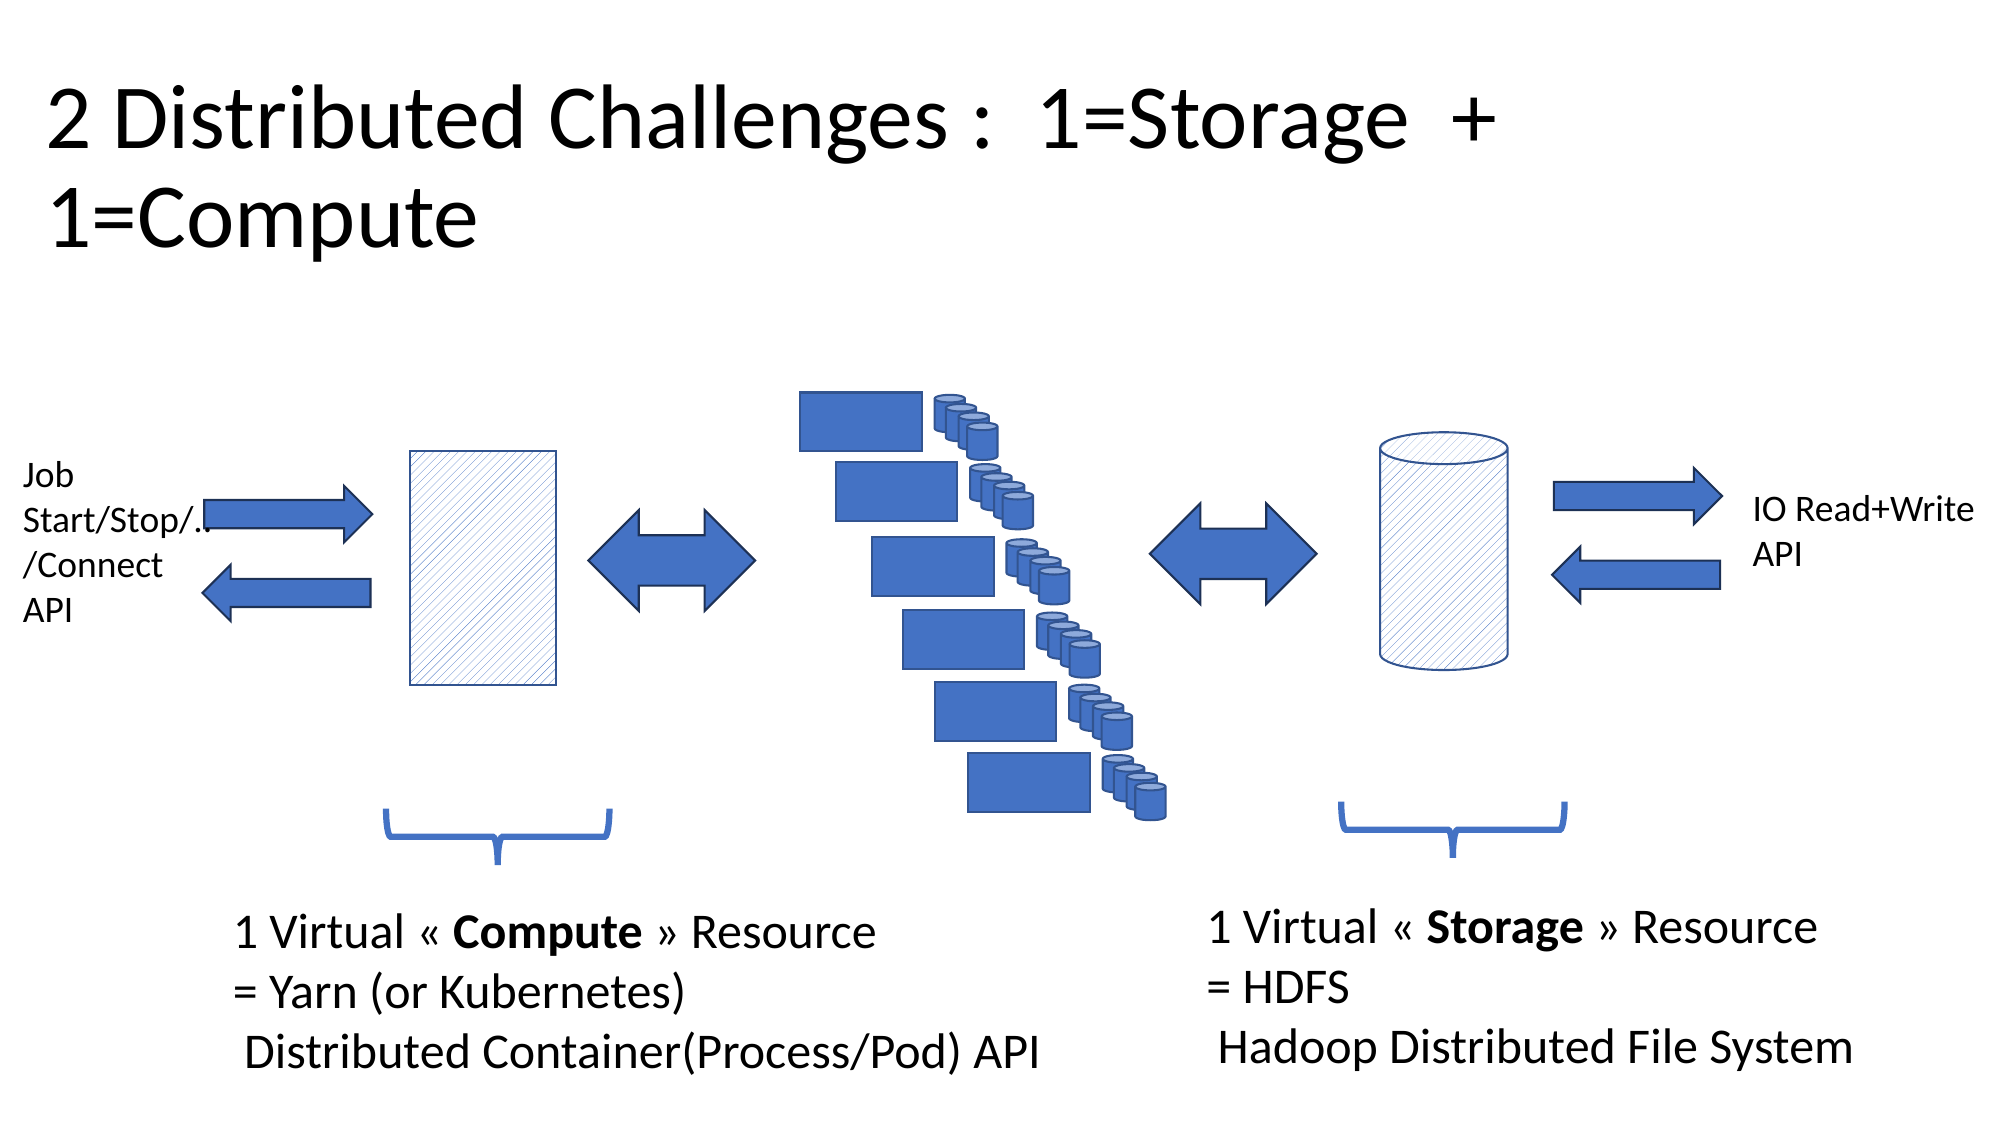

# 2 Distributed Challenges :  1=Storage  + 1=Compute

Job
Start/Stop/..
/Connect
API

IO Read+Write
API

1 Virtual « Storage » Resource
= HDFS
 Hadoop Distributed File System
1 Virtual « Compute » Resource
= Yarn (or Kubernetes)
 Distributed Container(Process/Pod) API